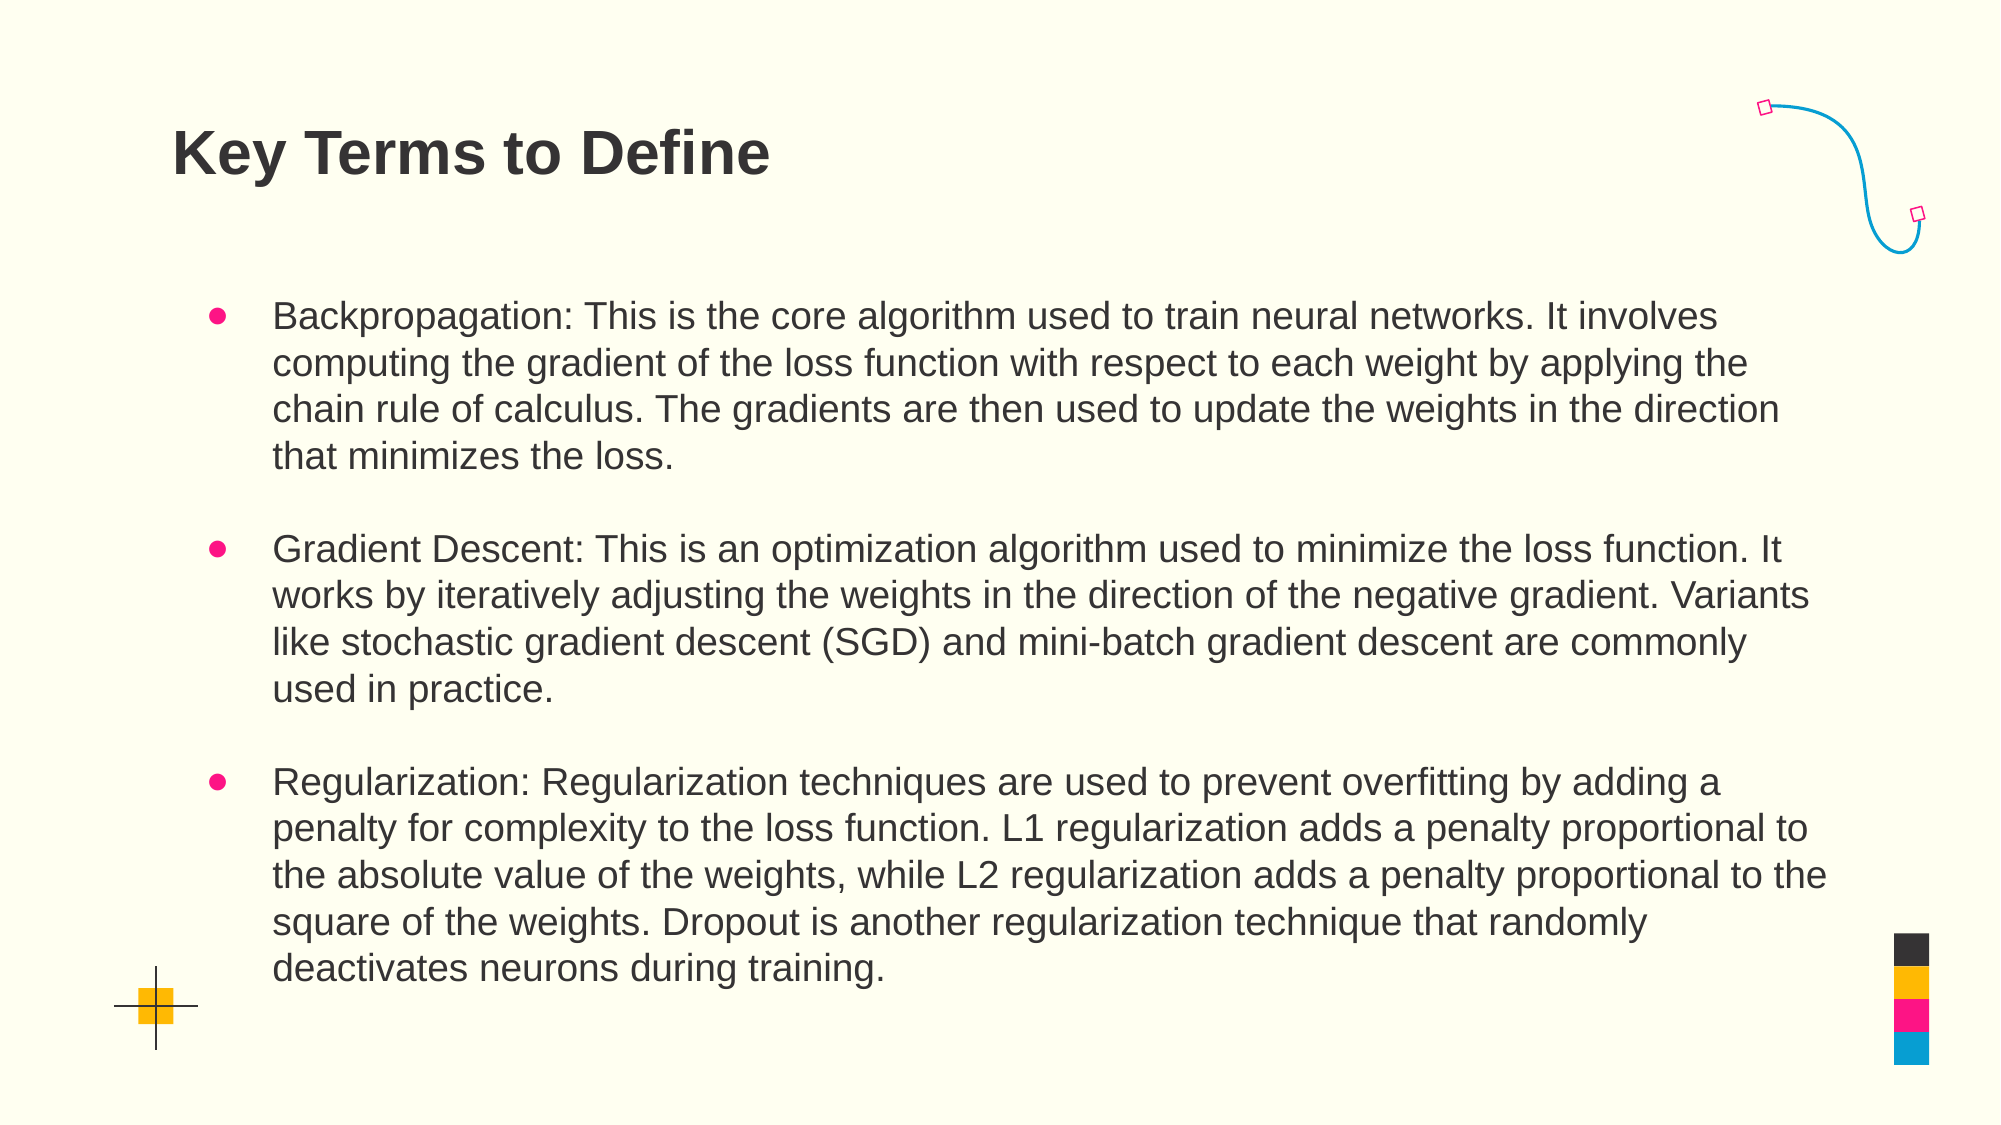

# Key Terms to Define
Backpropagation: This is the core algorithm used to train neural networks. It involves computing the gradient of the loss function with respect to each weight by applying the chain rule of calculus. The gradients are then used to update the weights in the direction that minimizes the loss.

Gradient Descent: This is an optimization algorithm used to minimize the loss function. It works by iteratively adjusting the weights in the direction of the negative gradient. Variants like stochastic gradient descent (SGD) and mini-batch gradient descent are commonly used in practice.

Regularization: Regularization techniques are used to prevent overfitting by adding a penalty for complexity to the loss function. L1 regularization adds a penalty proportional to the absolute value of the weights, while L2 regularization adds a penalty proportional to the square of the weights. Dropout is another regularization technique that randomly deactivates neurons during training.